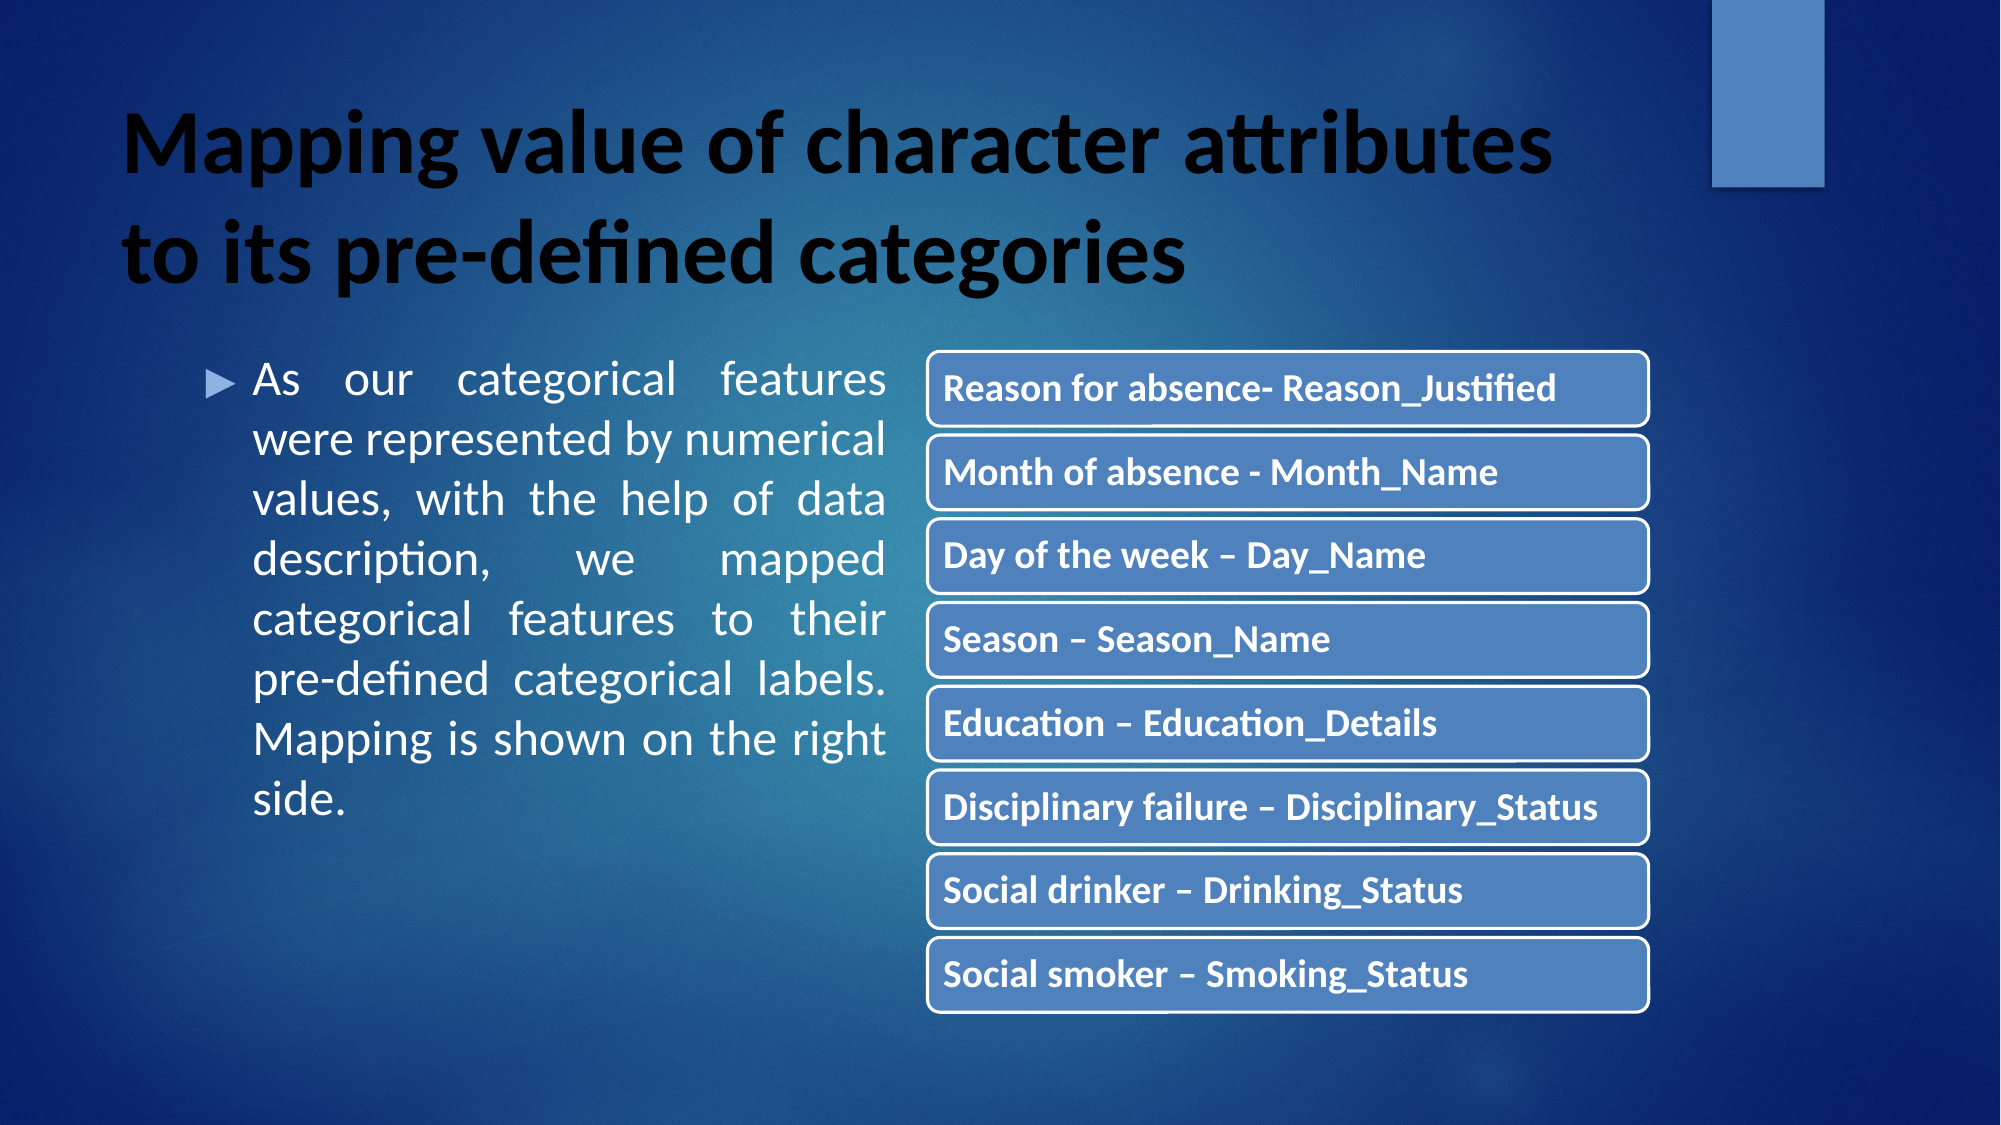

# Mapping value of character attributes to its pre-defined categories
As our categorical features were represented by numerical values, with the help of data description, we mapped categorical features to their pre-defined categorical labels. Mapping is shown on the right side.

Reason for absence- Reason_Justified

Month of absence - Month_Name

Day of the week – Day_Name

Season – Season_Name

Education – Education_Details

Disciplinary failure – Disciplinary_Status

Social drinker – Drinking_Status

Social smoker – Smoking_Status